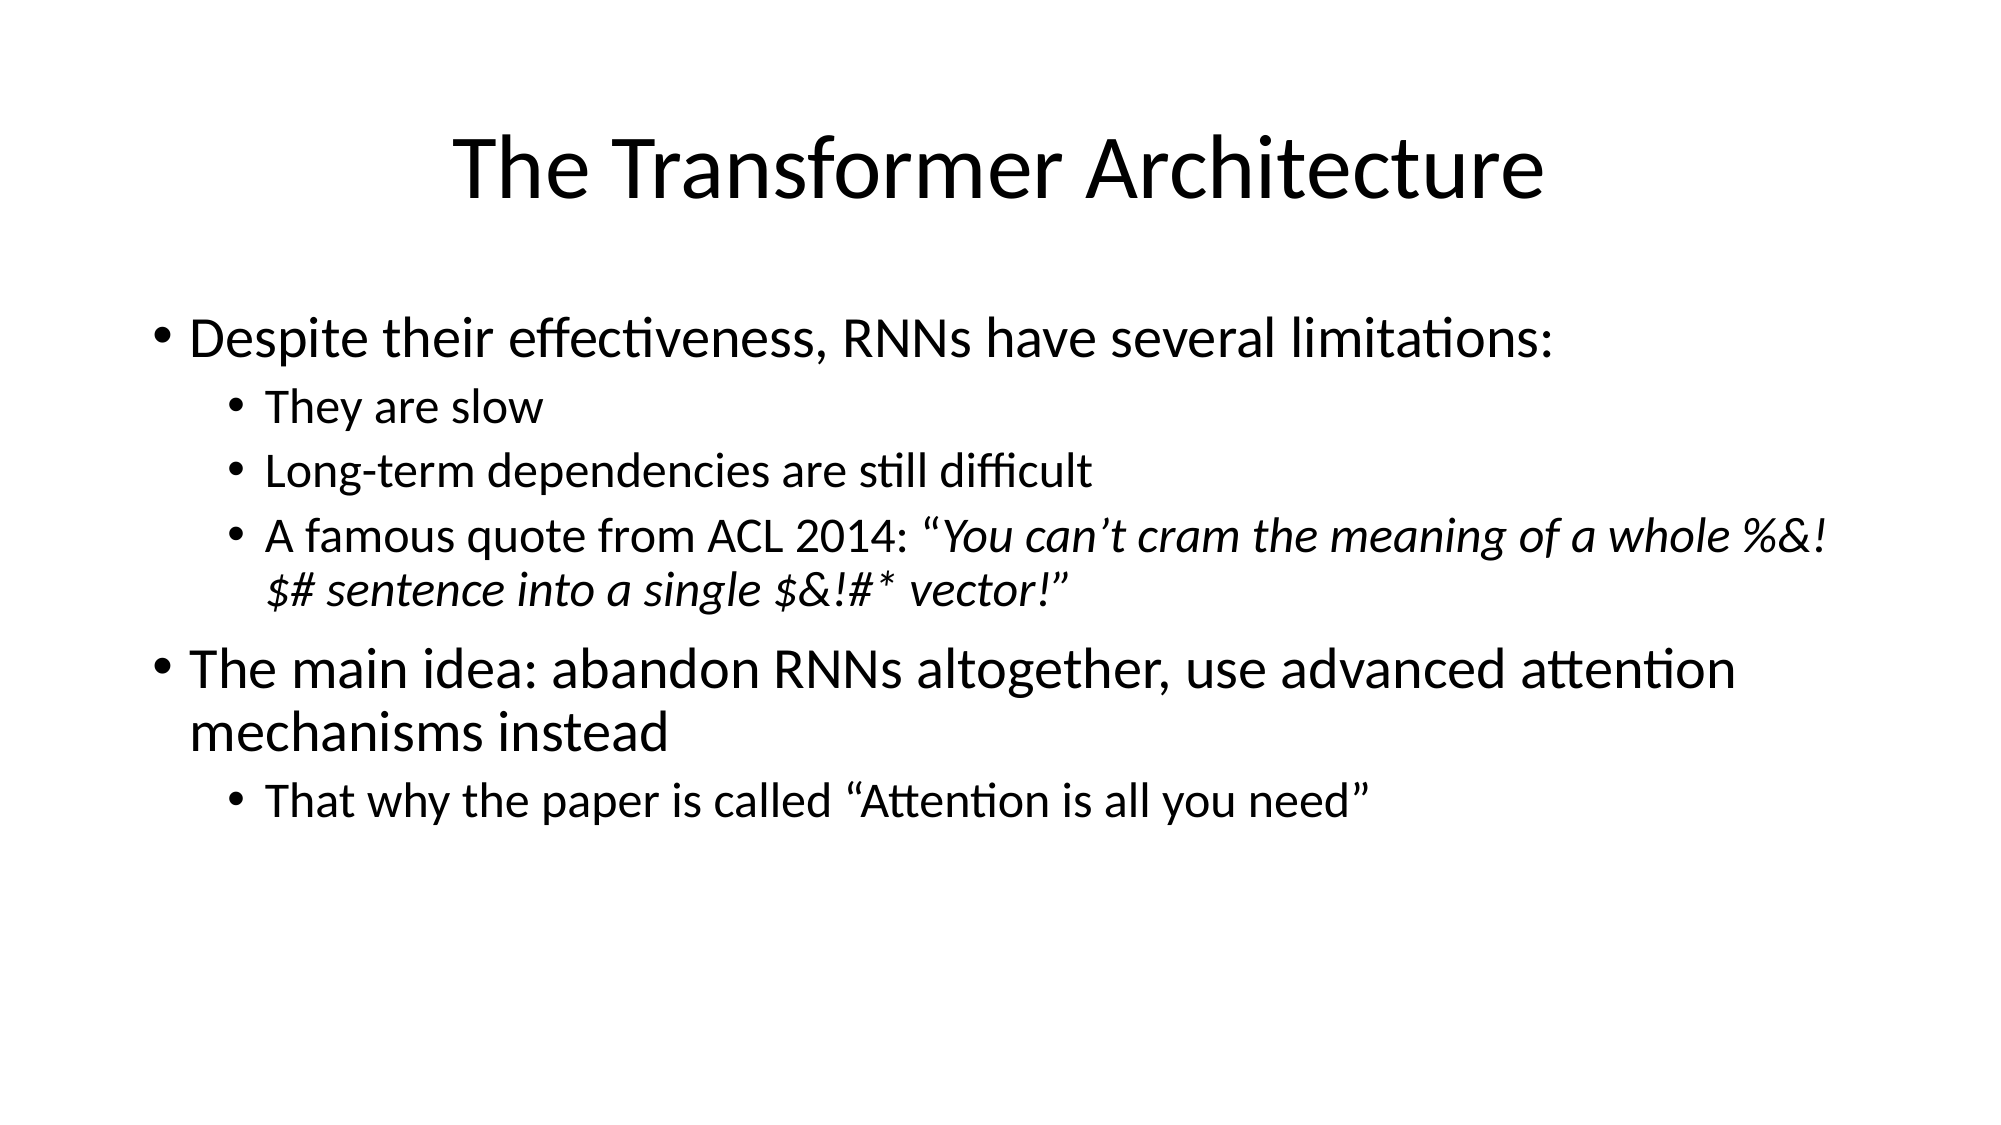

# The Transformer Architecture
Despite their effectiveness, RNNs have several limitations:
They are slow
Long-term dependencies are still difficult
A famous quote from ACL 2014: “You can’t cram the meaning of a whole %&!$# sentence into a single $&!#* vector!”
The main idea: abandon RNNs altogether, use advanced attention mechanisms instead
That why the paper is called “Attention is all you need”